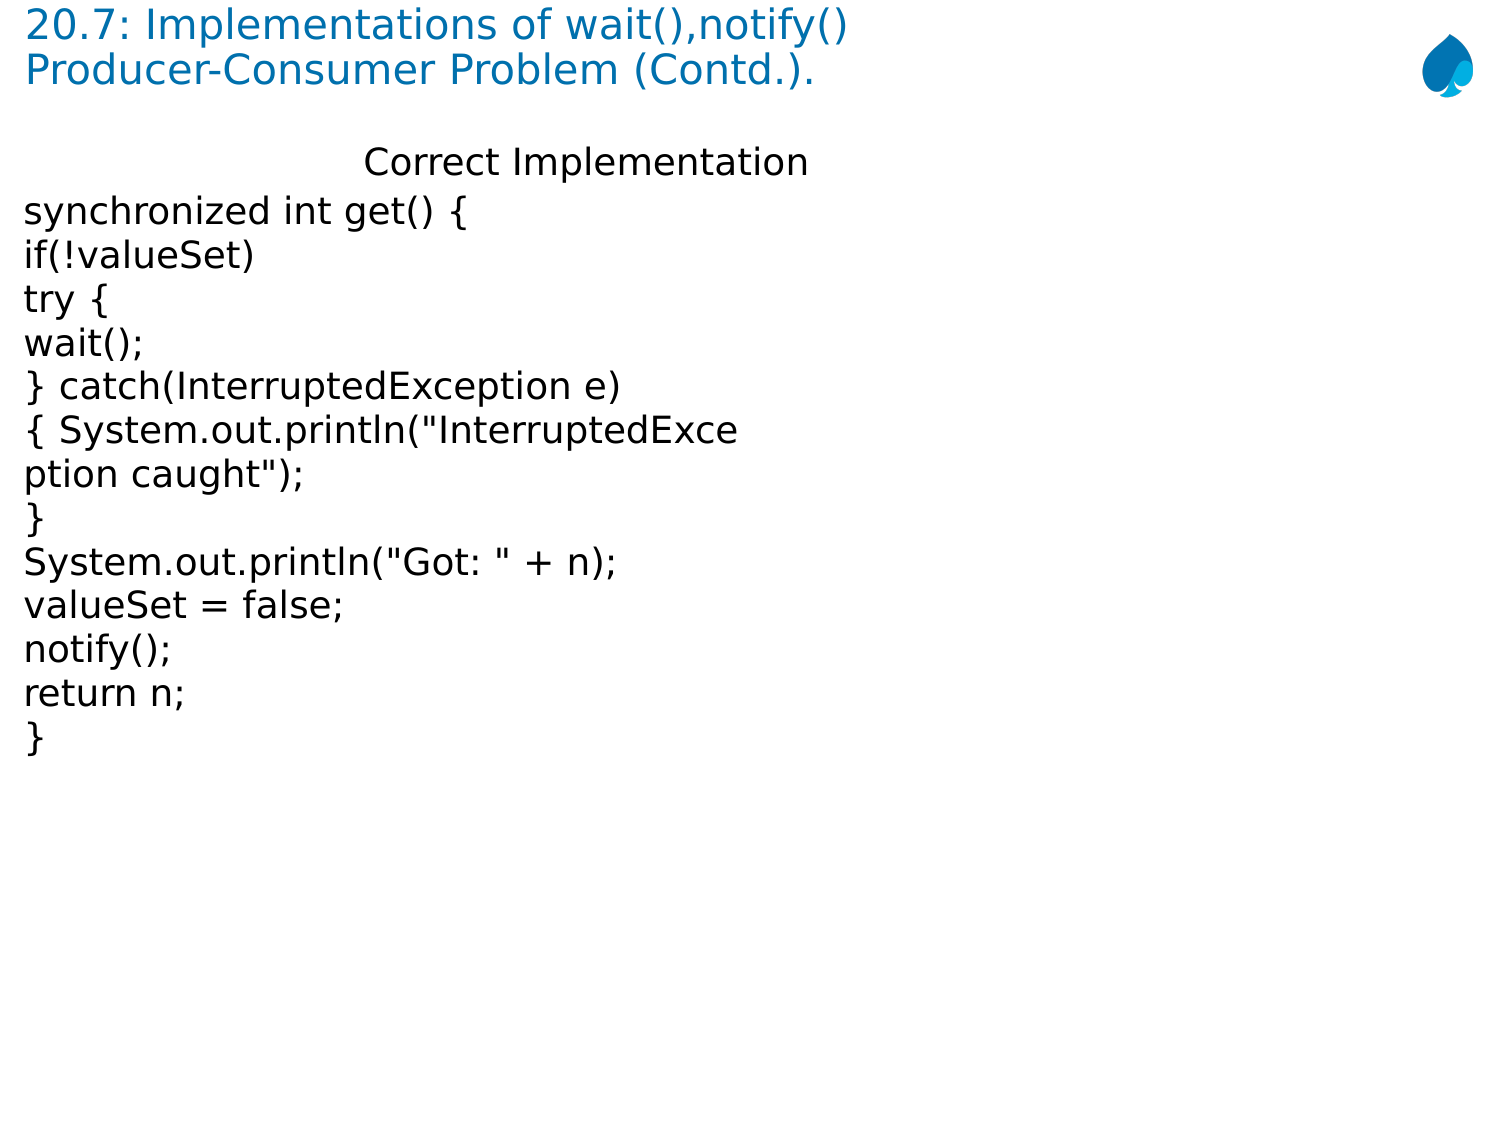

# 20.7: Implementations of wait(),notify() Producer-Consumer Problem (Contd.).
                 Correct Implementation
synchronized int get() {
if(!valueSet)
try {
wait();
} catch(InterruptedException e)
{ System.out.println("InterruptedExce
ption caught");
}
System.out.println("Got: " + n);
valueSet = false;
notify();
return n;
}